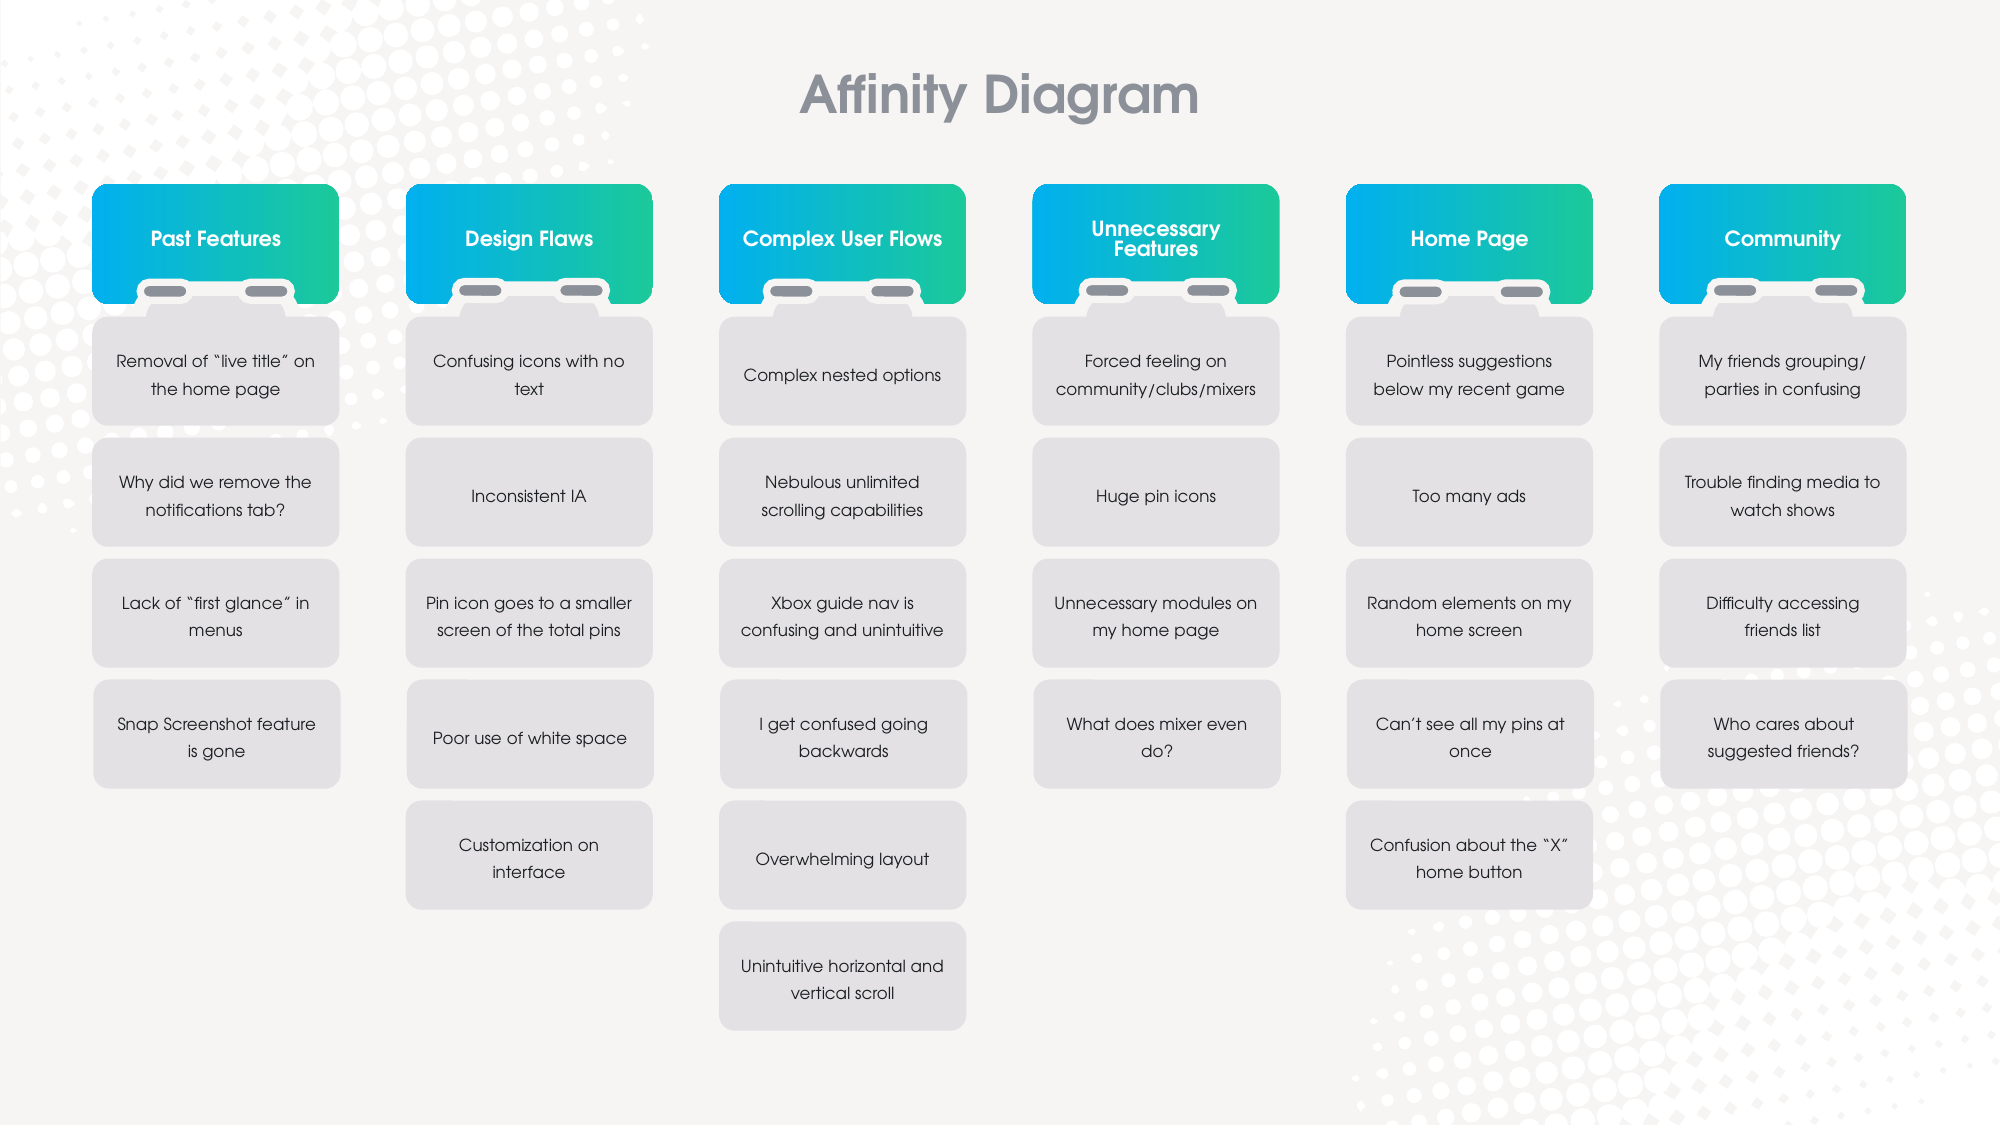

Affinity Diagram
Past Features
Design Flaws
Complex User Flows
Unnecessary Features
Home Page
Community

Removal of “live title” on the home page
Why did we remove the notifications tab?
Lack of “first glance” in menus
Snap Screenshot feature is gone

Confusing icons with no text
Inconsistent IA
Pin icon goes to a smaller screen of the total pins
Poor use of white space
Customization on interface

Complex nested options
Nebulous unlimited scrolling capabilities
Xbox guide nav is confusing and unintuitive
I get confused going backwards
Overwhelming layout
Unintuitive horizontal and vertical scroll

Forced feeling on community/clubs/mixers
Huge pin icons
Unnecessary modules on my home page
What does mixer even do?

Pointless suggestions below my recent game
Too many ads
Random elements on my home screen
Can’t see all my pins at once
Confusion about the “X” home button

My friends grouping/ parties in confusing
Trouble finding media to watch shows
Difficulty accessing friends list
Who cares about suggested friends?